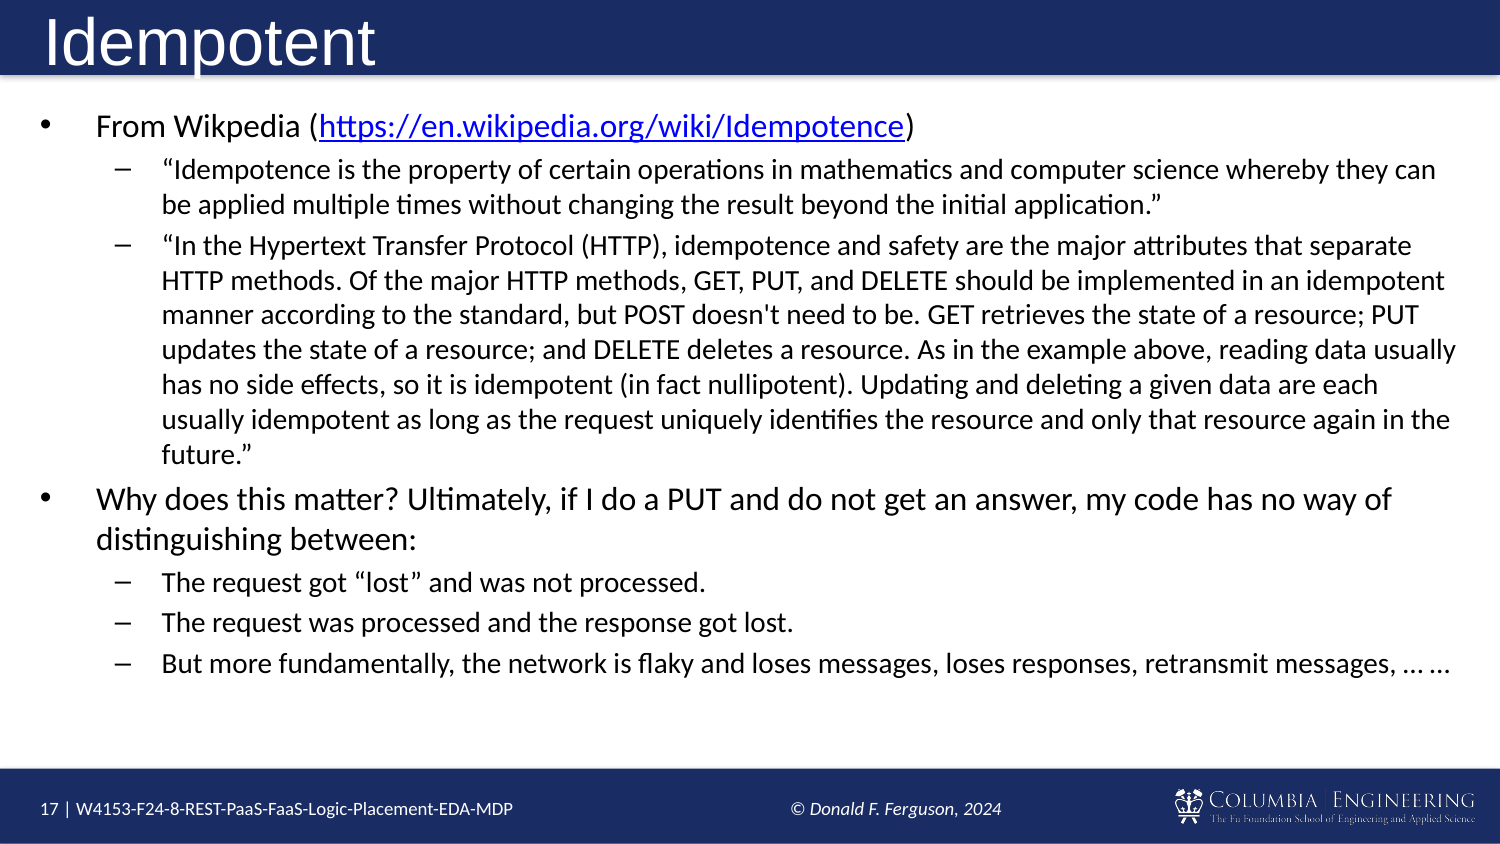

# Idempotent
From Wikpedia (https://en.wikipedia.org/wiki/Idempotence)
“Idempotence is the property of certain operations in mathematics and computer science whereby they can be applied multiple times without changing the result beyond the initial application.”
“In the Hypertext Transfer Protocol (HTTP), idempotence and safety are the major attributes that separate HTTP methods. Of the major HTTP methods, GET, PUT, and DELETE should be implemented in an idempotent manner according to the standard, but POST doesn't need to be. GET retrieves the state of a resource; PUT updates the state of a resource; and DELETE deletes a resource. As in the example above, reading data usually has no side effects, so it is idempotent (in fact nullipotent). Updating and deleting a given data are each usually idempotent as long as the request uniquely identifies the resource and only that resource again in the future.”
Why does this matter? Ultimately, if I do a PUT and do not get an answer, my code has no way of distinguishing between:
The request got “lost” and was not processed.
The request was processed and the response got lost.
But more fundamentally, the network is flaky and loses messages, loses responses, retransmit messages, … …